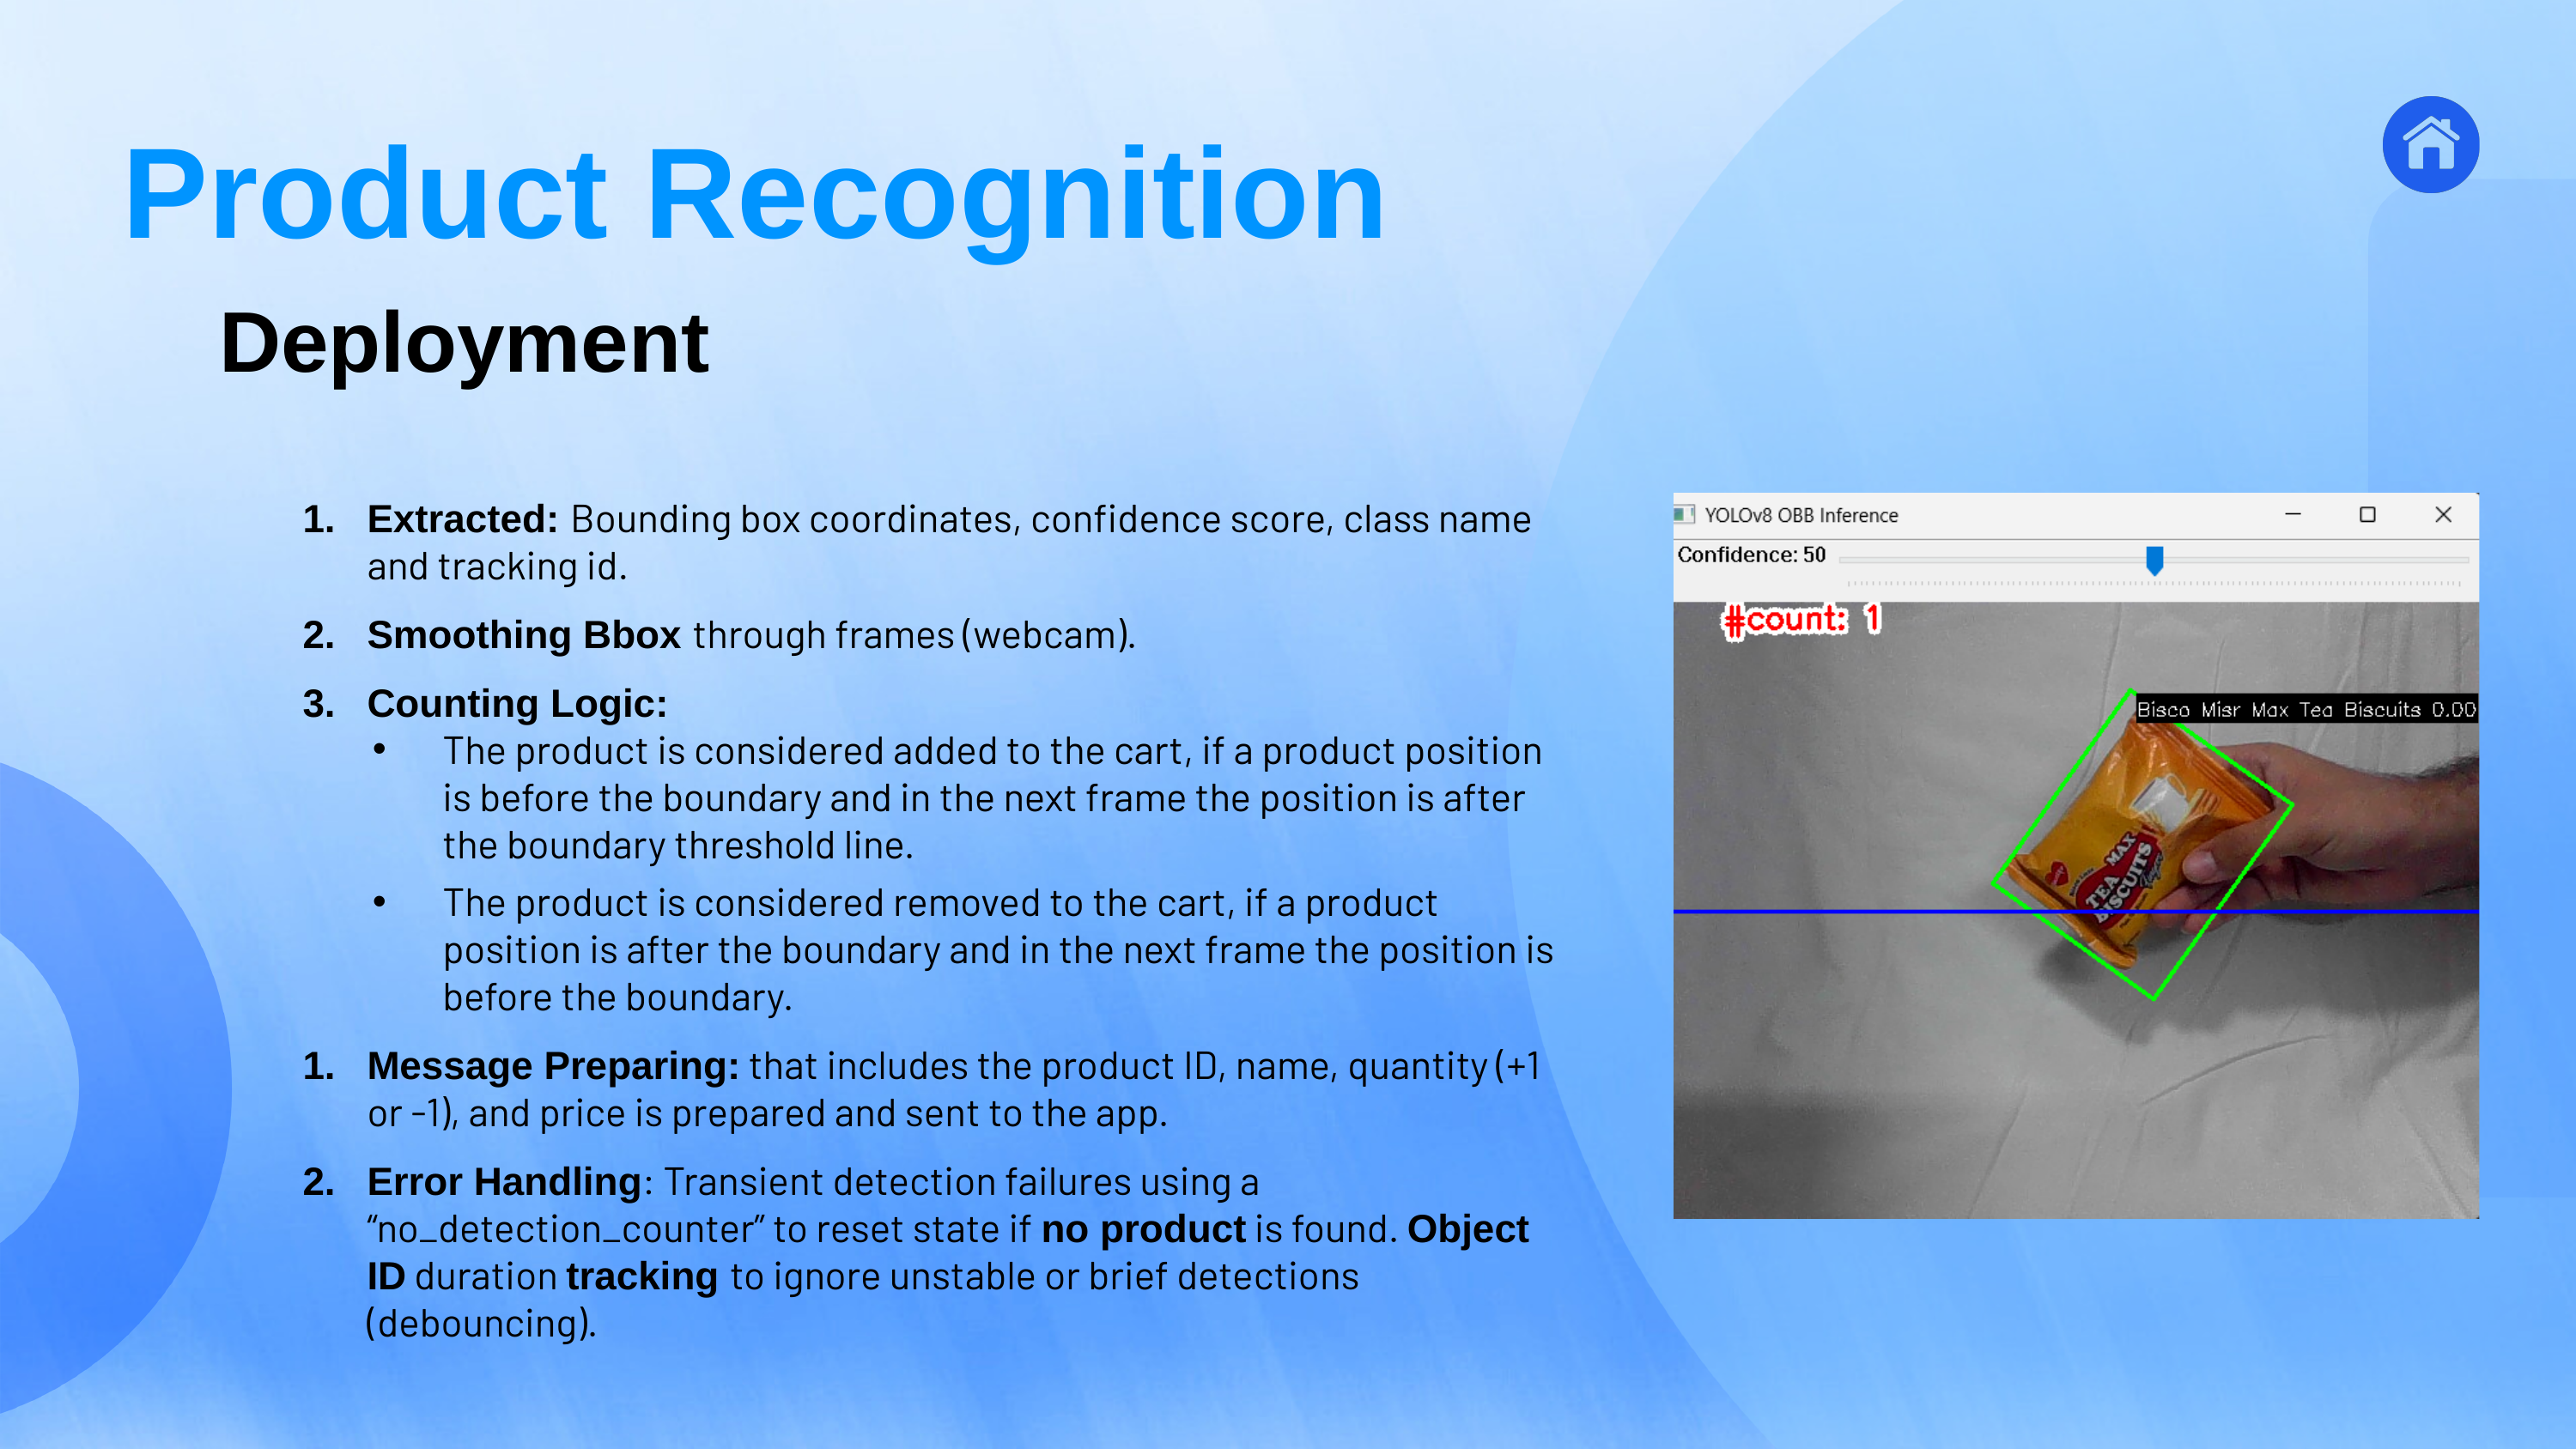

Product Recognition
6
Product
Recognition
Deployment

Extracted: Bounding box coordinates, confidence score, class name and tracking id.
Smoothing Bbox through frames (webcam).
Counting Logic:
The product is considered added to the cart, if a product position is before the boundary and in the next frame the position is after the boundary threshold line.
The product is considered removed to the cart, if a product position is after the boundary and in the next frame the position is before the boundary.
Message Preparing: that includes the product ID, name, quantity (+1 or -1), and price is prepared and sent to the app.
Error Handling: Transient detection failures using a “no_detection_counter” to reset state if no product is found. Object ID duration tracking to ignore unstable or brief detections (debouncing).

3
Ros &
Kinematics
4
Mapping &
Navigation
5
Person
Tracking
7
Wireless
Comm
1
Introduction
2
Application
CONTENT